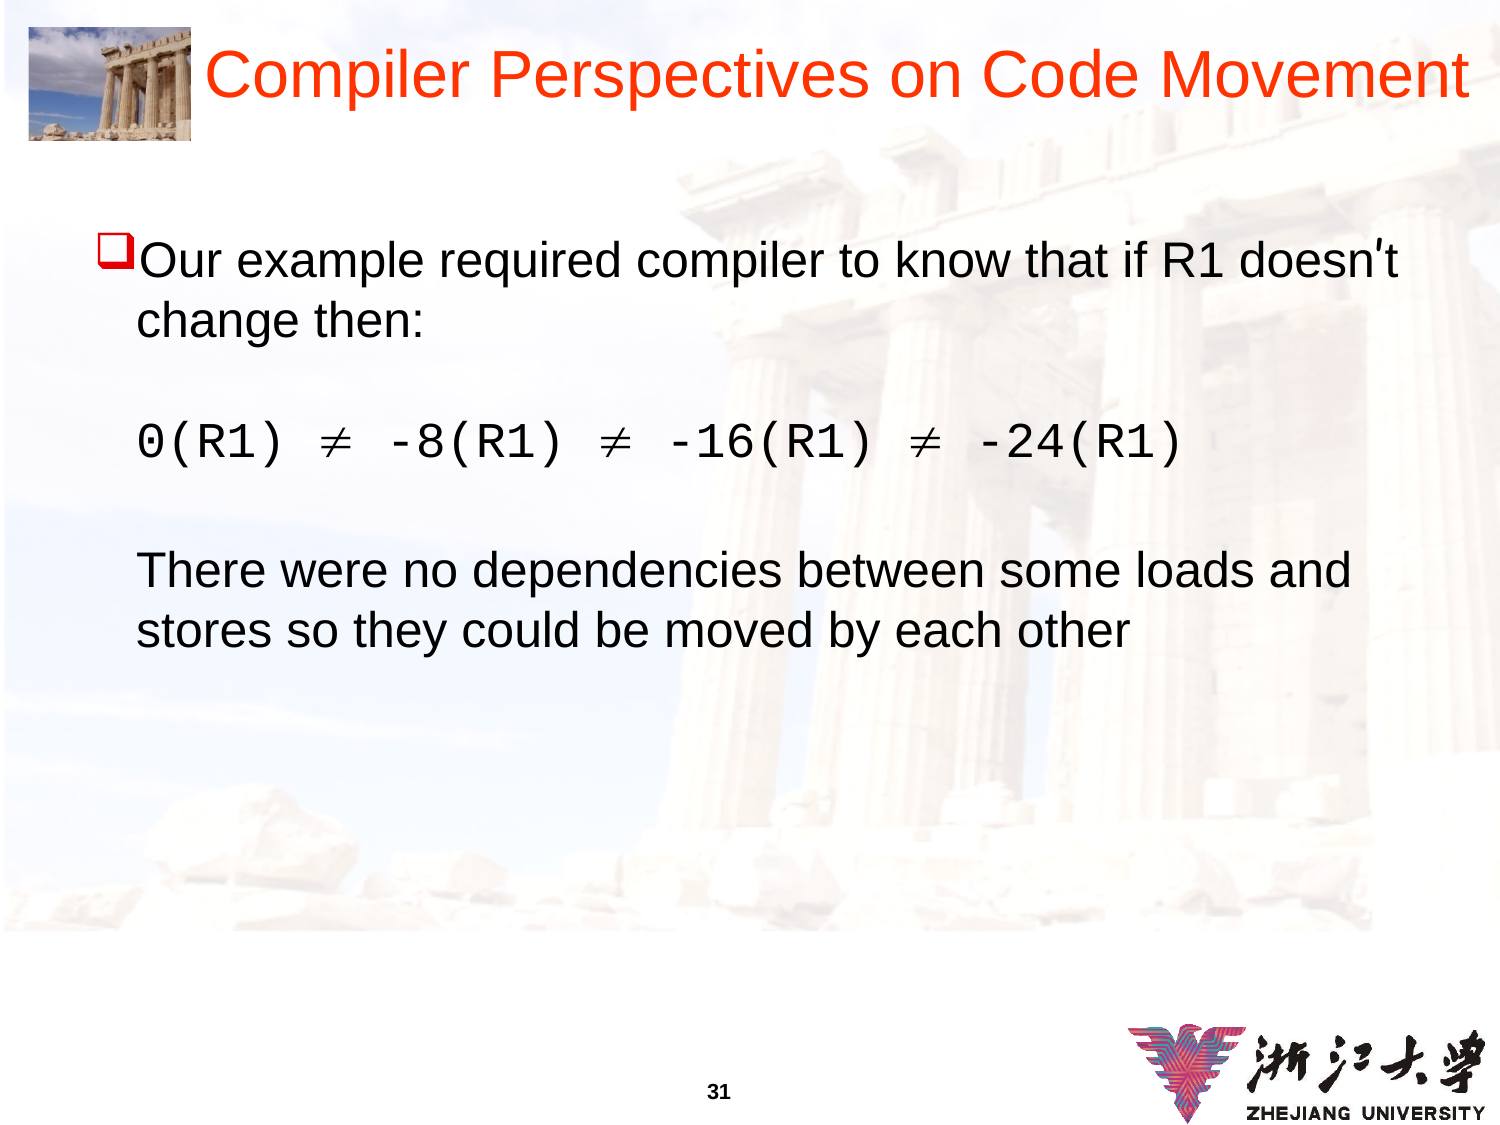

# Compiler Perspectives on Code Movement
Our example required compiler to know that if R1 doesn’t change then:
0(R1) ≠ -8(R1) ≠ -16(R1) ≠ -24(R1)
   There were no dependencies between some loads and stores so they could be moved by each other